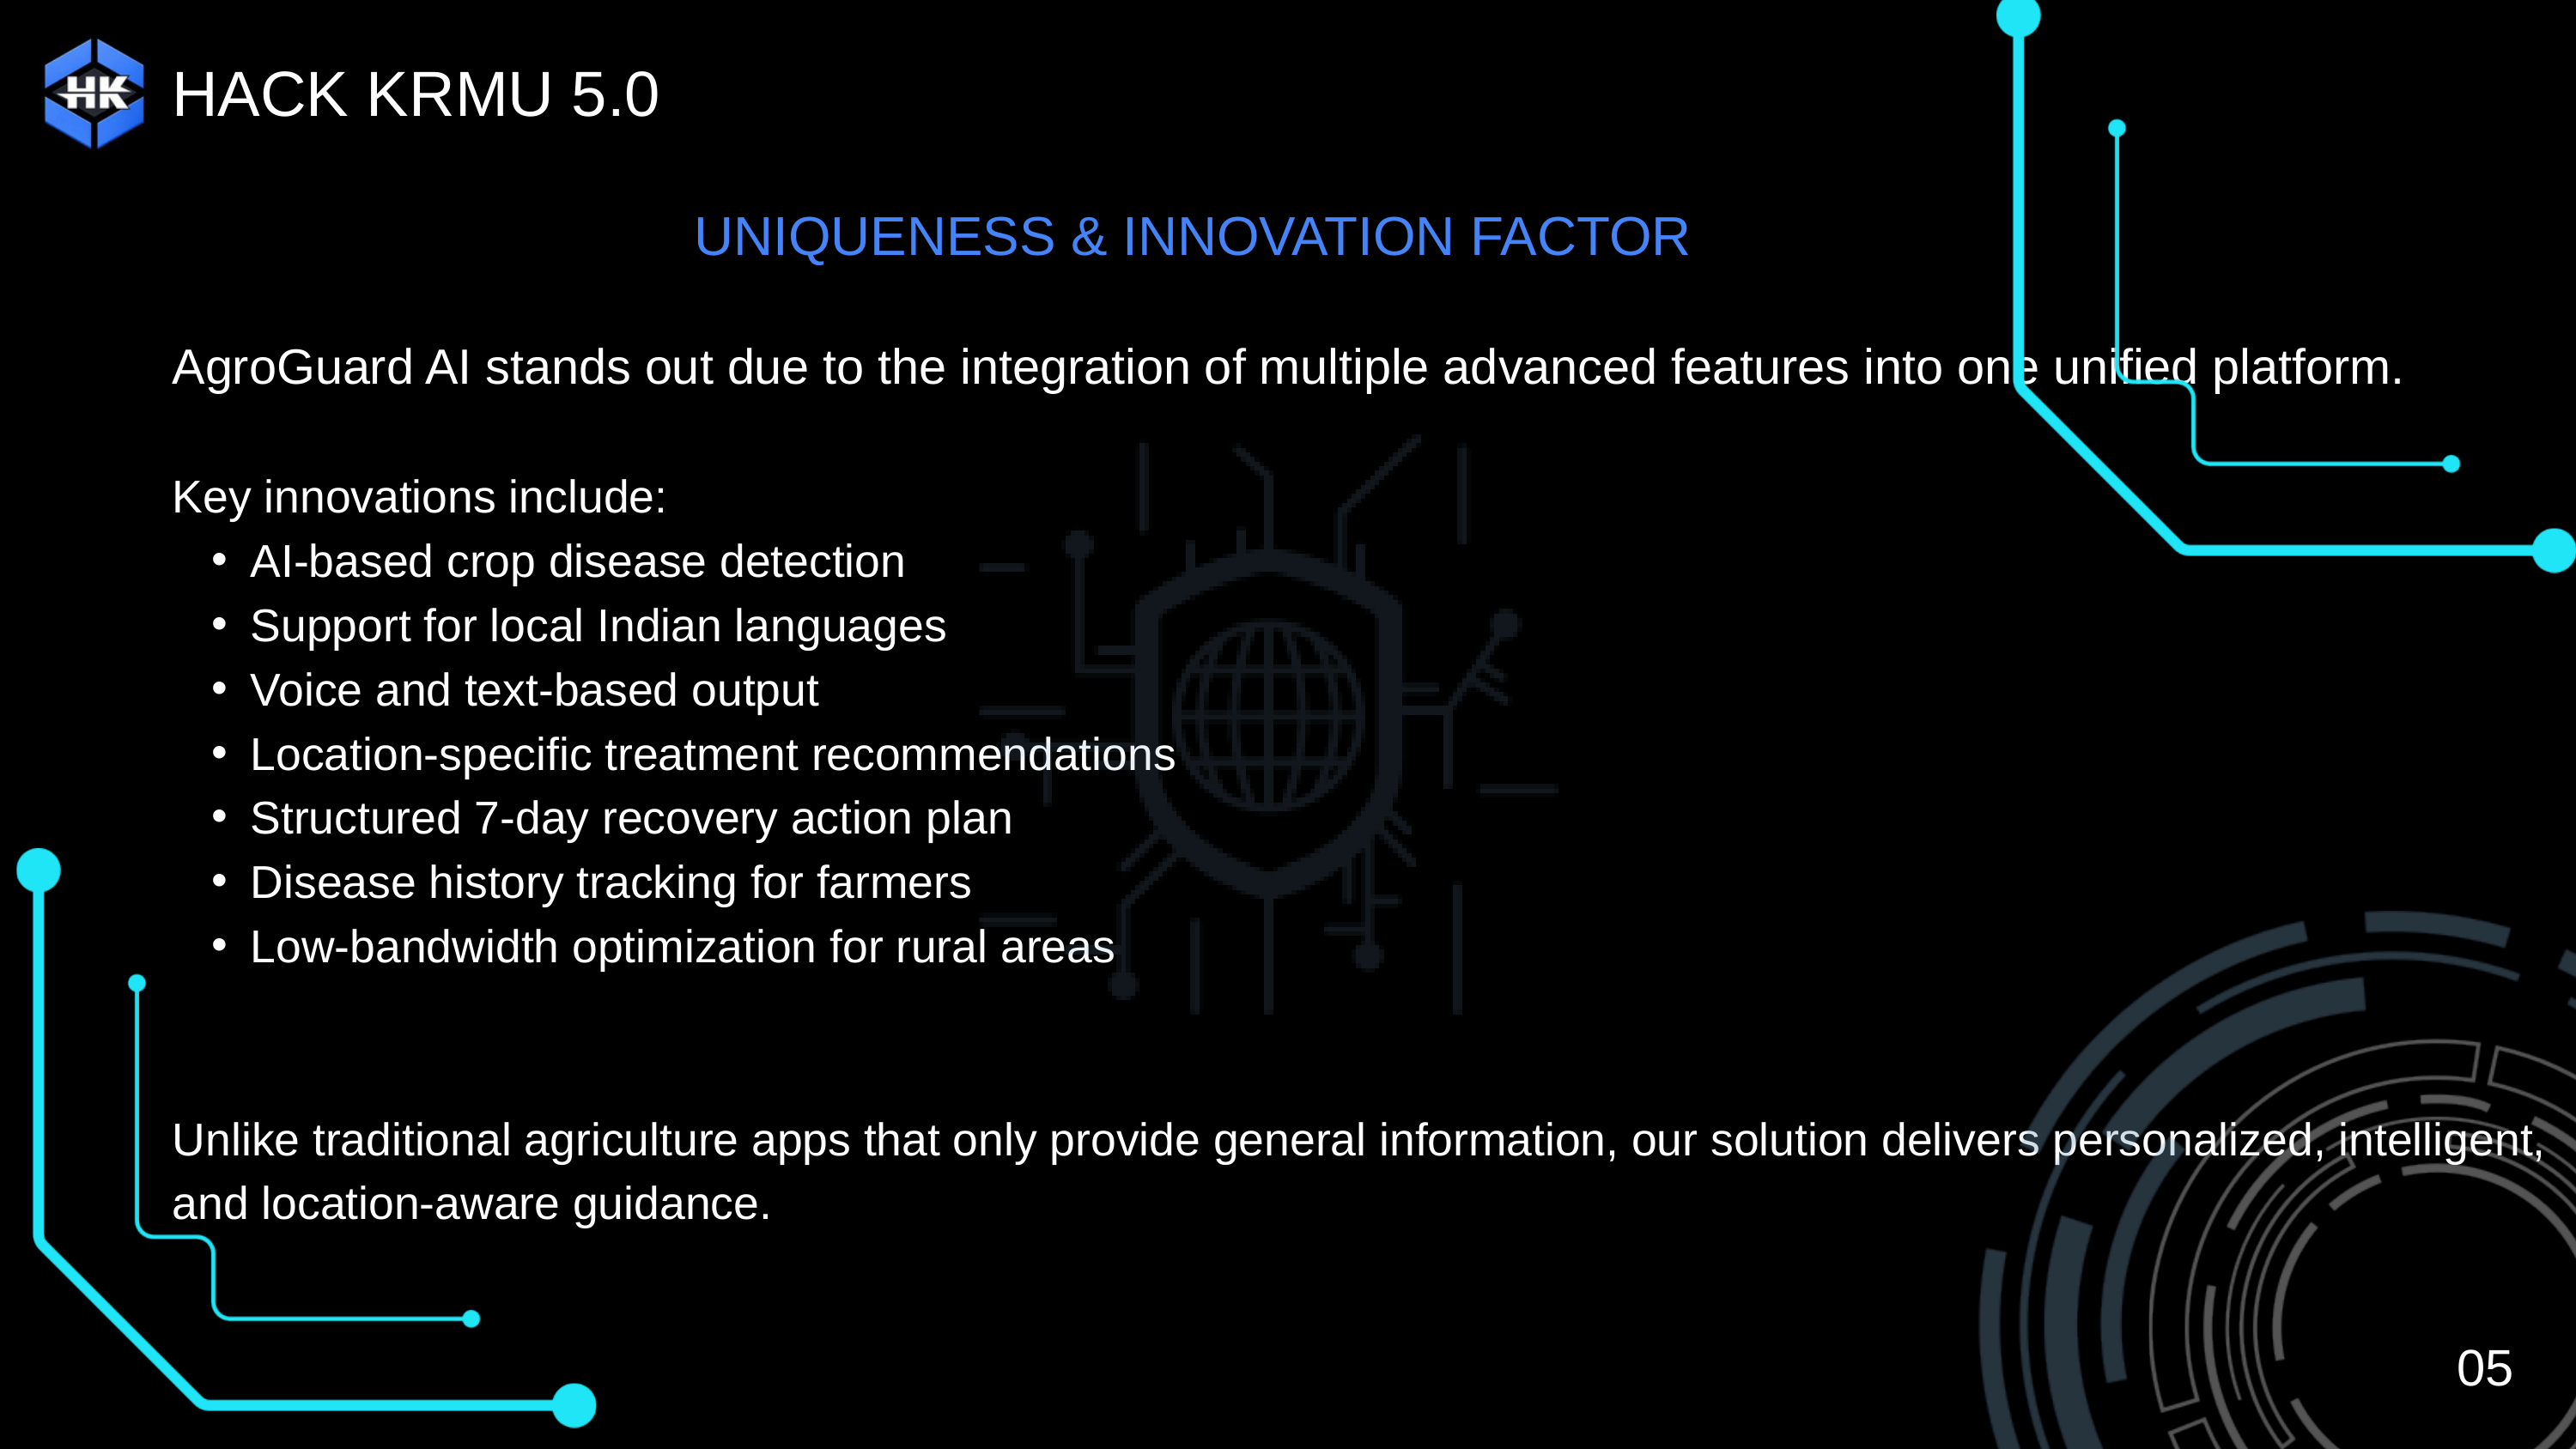

HACK KRMU 5.0
UNIQUENESS & INNOVATION FACTOR
AgroGuard AI stands out due to the integration of multiple advanced features into one unified platform.

Key innovations include:
AI-based crop disease detection
Support for local Indian languages
Voice and text-based output
Location-specific treatment recommendations
Structured 7-day recovery action plan
Disease history tracking for farmers
Low-bandwidth optimization for rural areas

Unlike traditional agriculture apps that only provide general information, our solution delivers personalized, intelligent, and location-aware guidance.

05